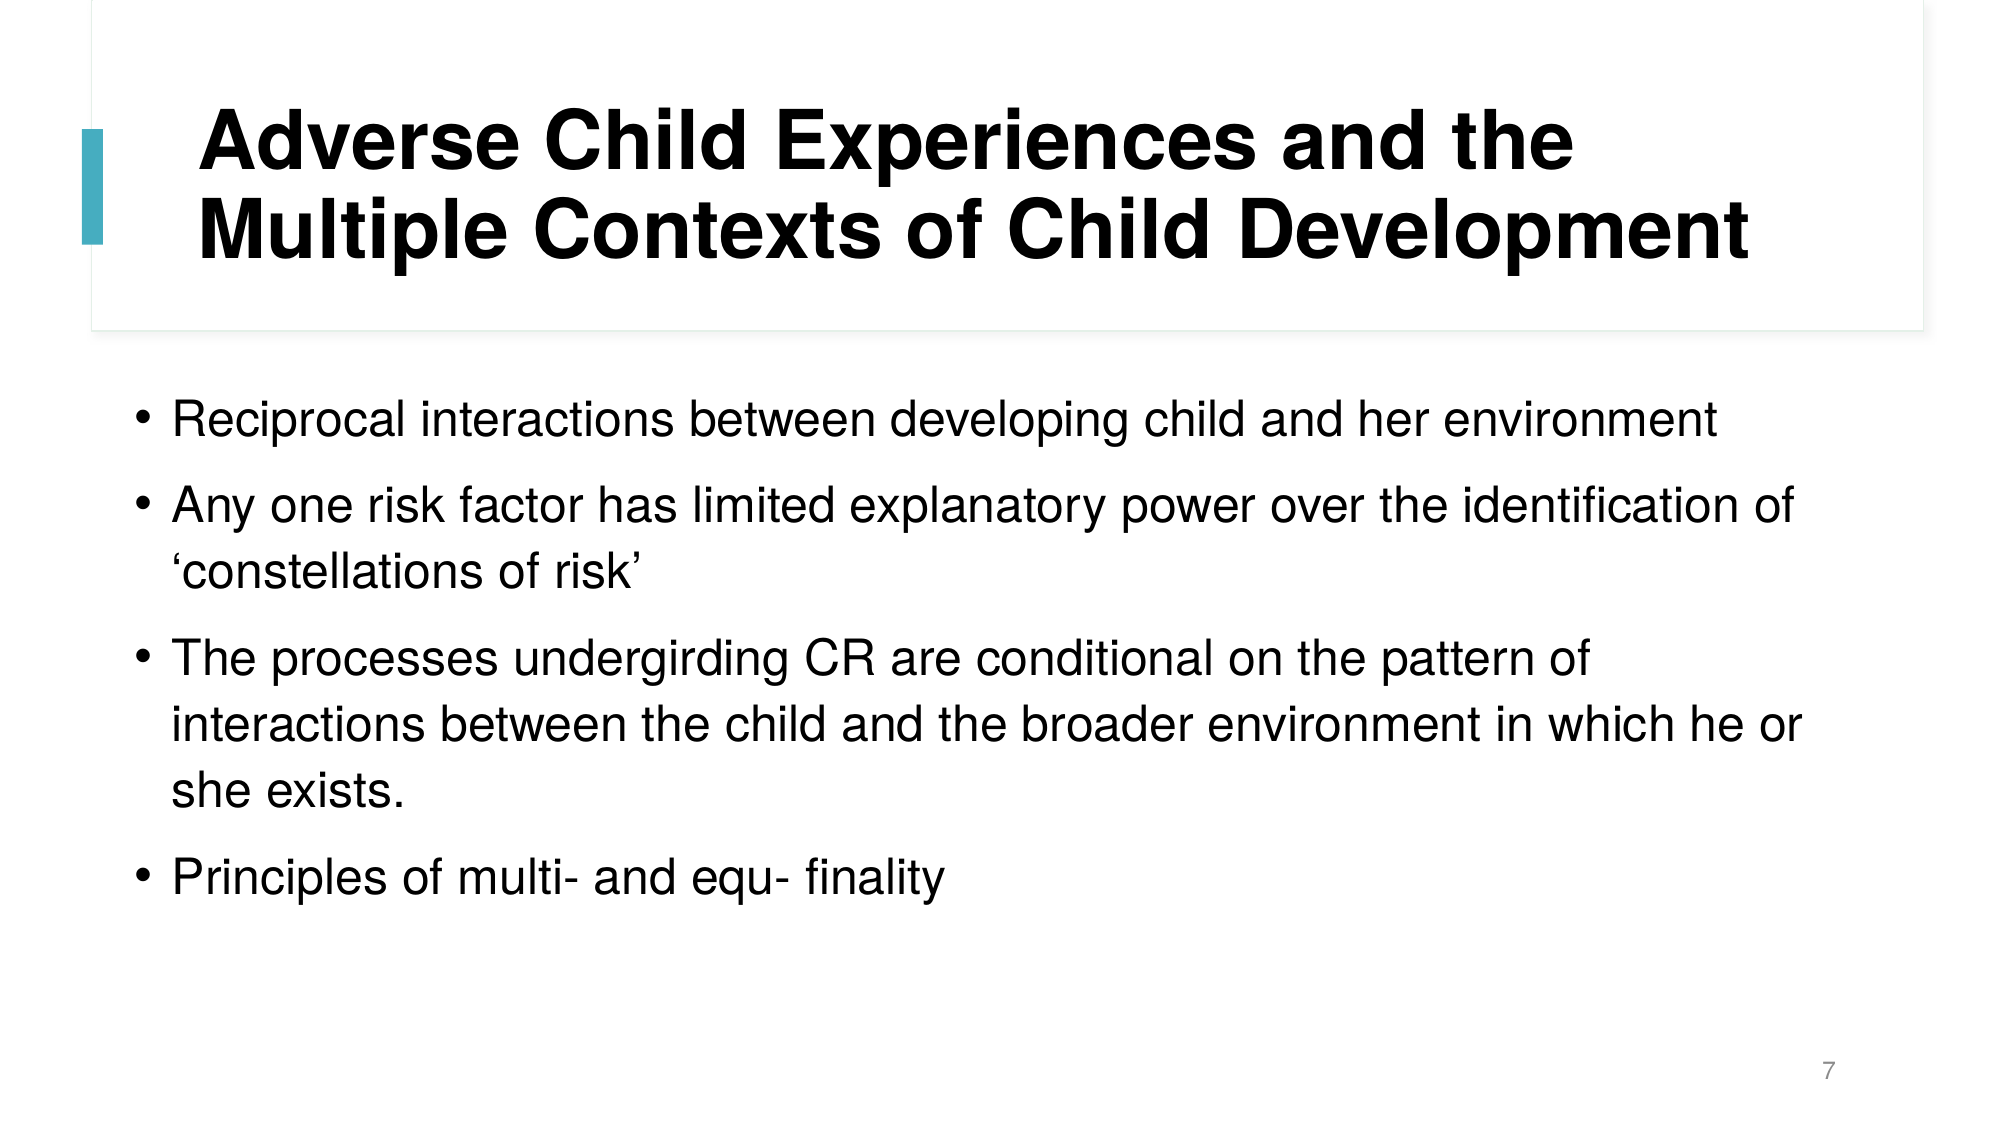

# Adverse Child Experiences and the Multiple Contexts of Child Development
Reciprocal interactions between developing child and her environment
Any one risk factor has limited explanatory power over the identification of ‘constellations of risk’
The processes undergirding CR are conditional on the pattern of interactions between the child and the broader environment in which he or she exists.
Principles of multi- and equ- finality
7